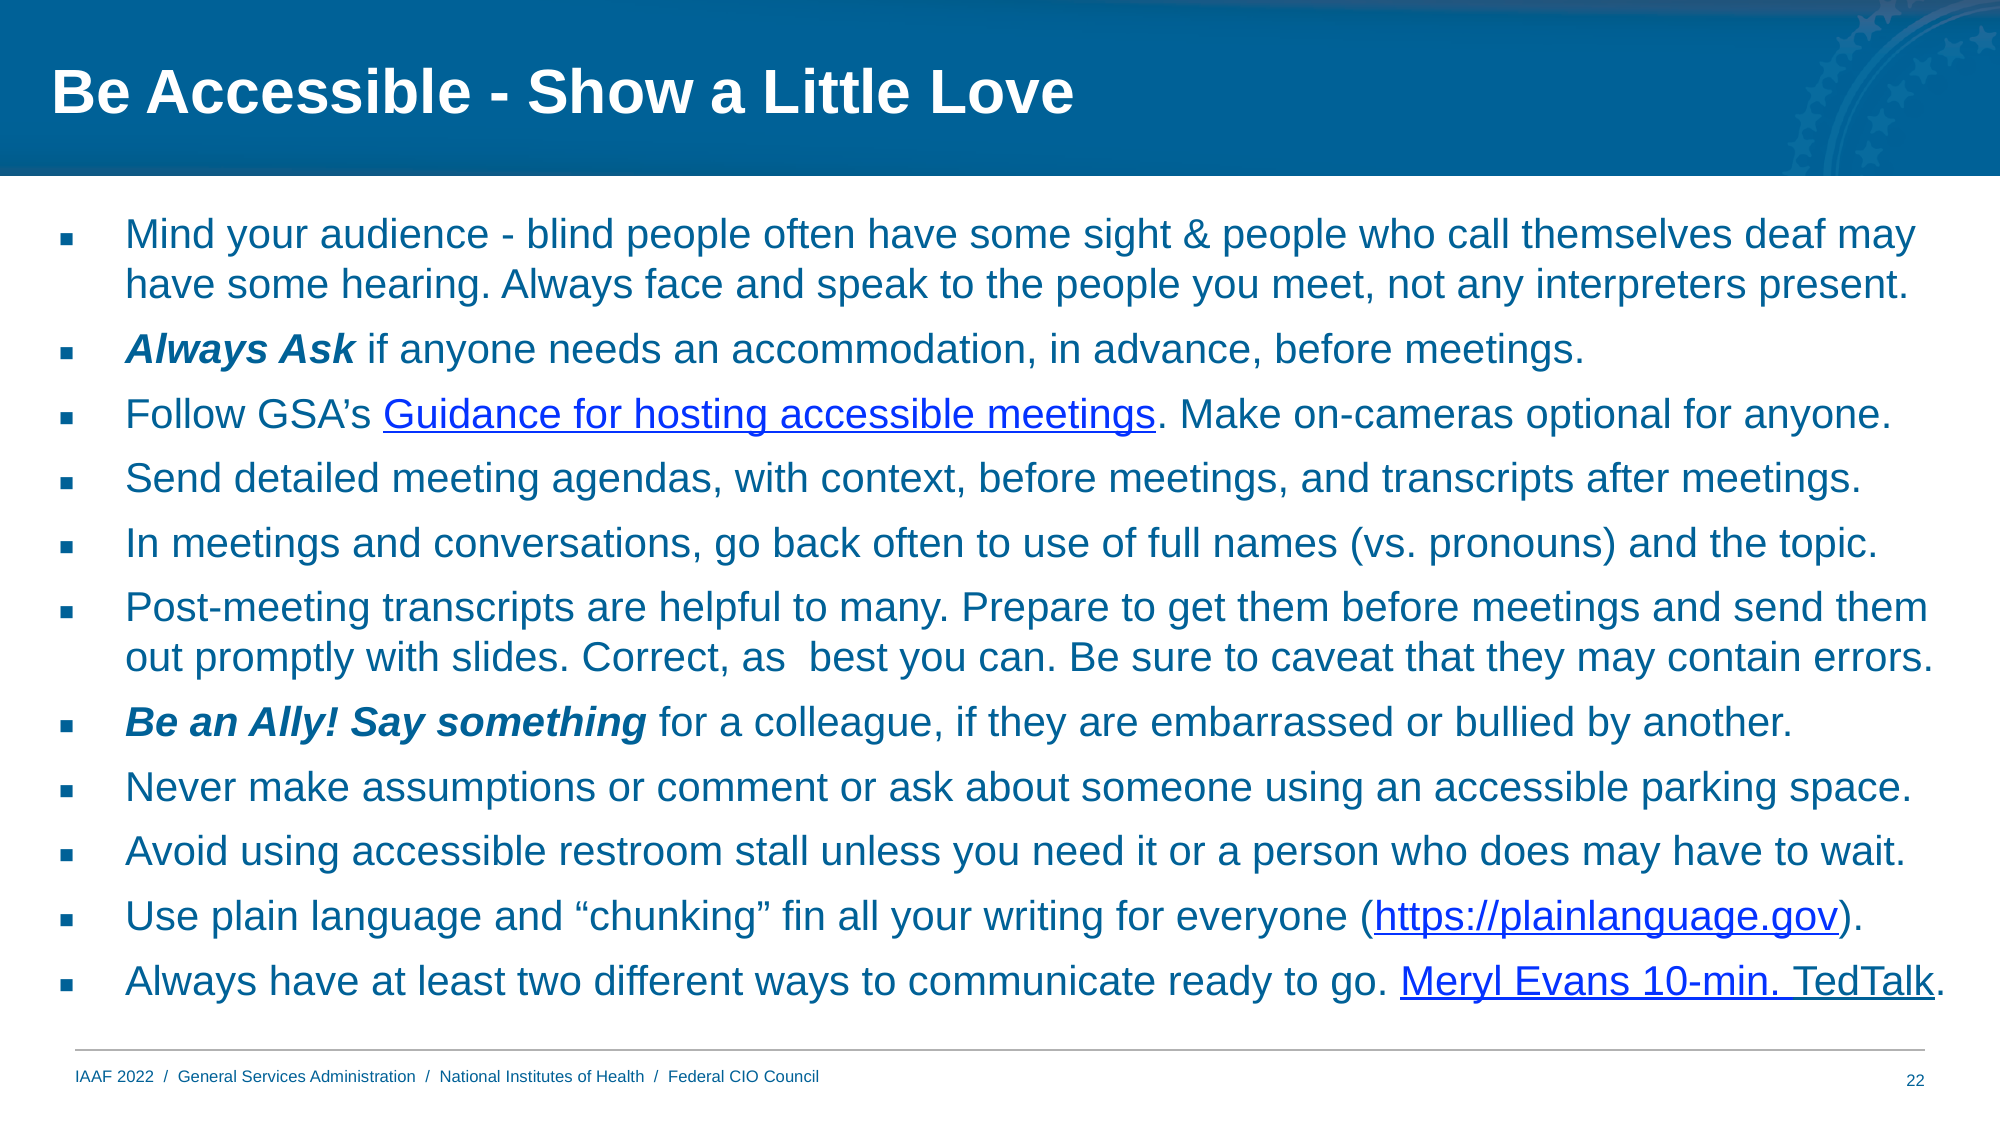

# Be Accessible - Show a Little Love
Mind your audience - blind people often have some sight & people who call themselves deaf may have some hearing. Always face and speak to the people you meet, not any interpreters present.
Always Ask if anyone needs an accommodation, in advance, before meetings.
Follow GSA’s Guidance for hosting accessible meetings. Make on-cameras optional for anyone.
Send detailed meeting agendas, with context, before meetings, and transcripts after meetings.
In meetings and conversations, go back often to use of full names (vs. pronouns) and the topic.
Post-meeting transcripts are helpful to many. Prepare to get them before meetings and send them out promptly with slides. Correct, as  best you can. Be sure to caveat that they may contain errors.
Be an Ally! Say something for a colleague, if they are embarrassed or bullied by another.
Never make assumptions or comment or ask about someone using an accessible parking space.
Avoid using accessible restroom stall unless you need it or a person who does may have to wait.
Use plain language and “chunking” fin all your writing for everyone (https://plainlanguage.gov).
Always have at least two different ways to communicate ready to go. Meryl Evans 10-min. TedTalk.
22